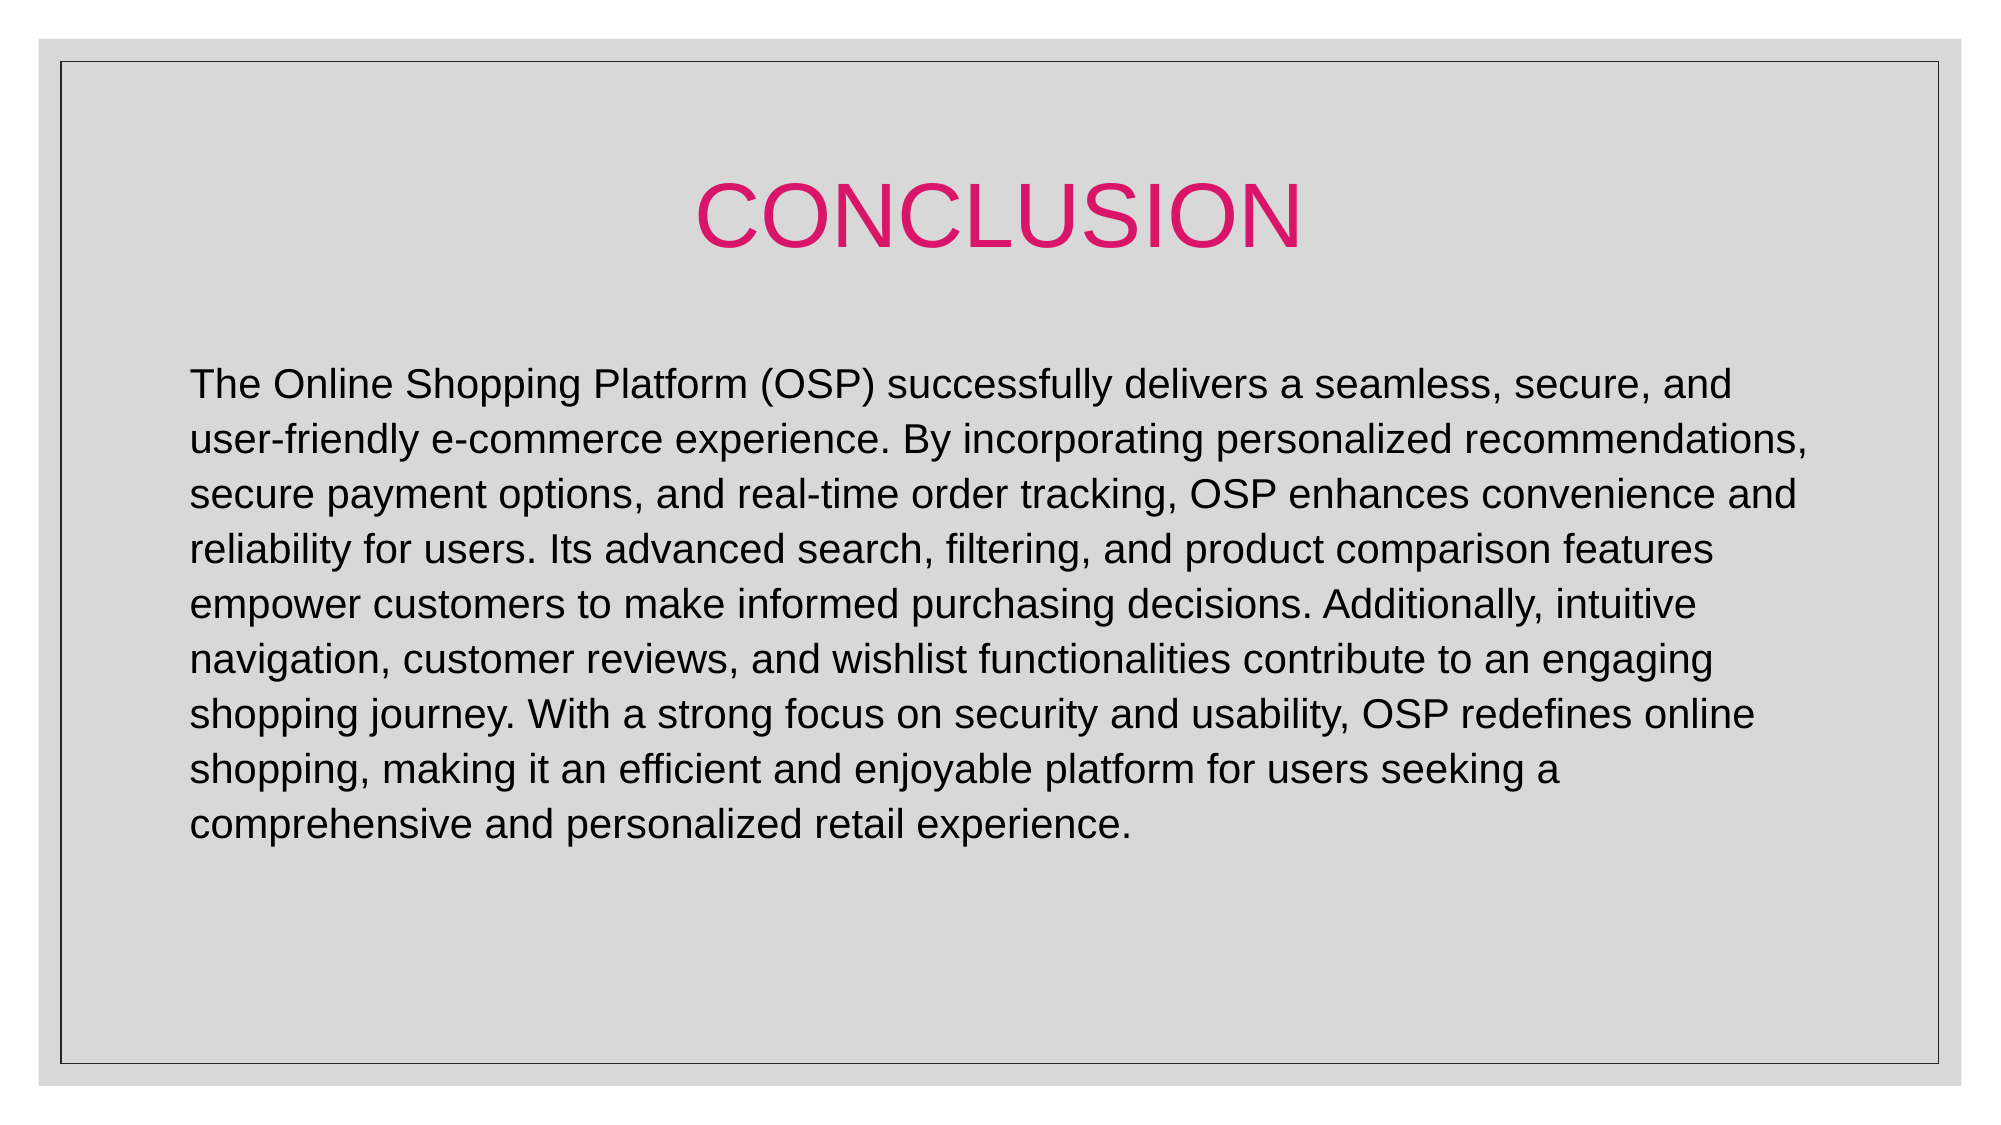

CONCLUSION
The Online Shopping Platform (OSP) successfully delivers a seamless, secure, and user-friendly e-commerce experience. By incorporating personalized recommendations, secure payment options, and real-time order tracking, OSP enhances convenience and reliability for users. Its advanced search, filtering, and product comparison features empower customers to make informed purchasing decisions. Additionally, intuitive navigation, customer reviews, and wishlist functionalities contribute to an engaging shopping journey. With a strong focus on security and usability, OSP redefines online shopping, making it an efficient and enjoyable platform for users seeking a comprehensive and personalized retail experience.